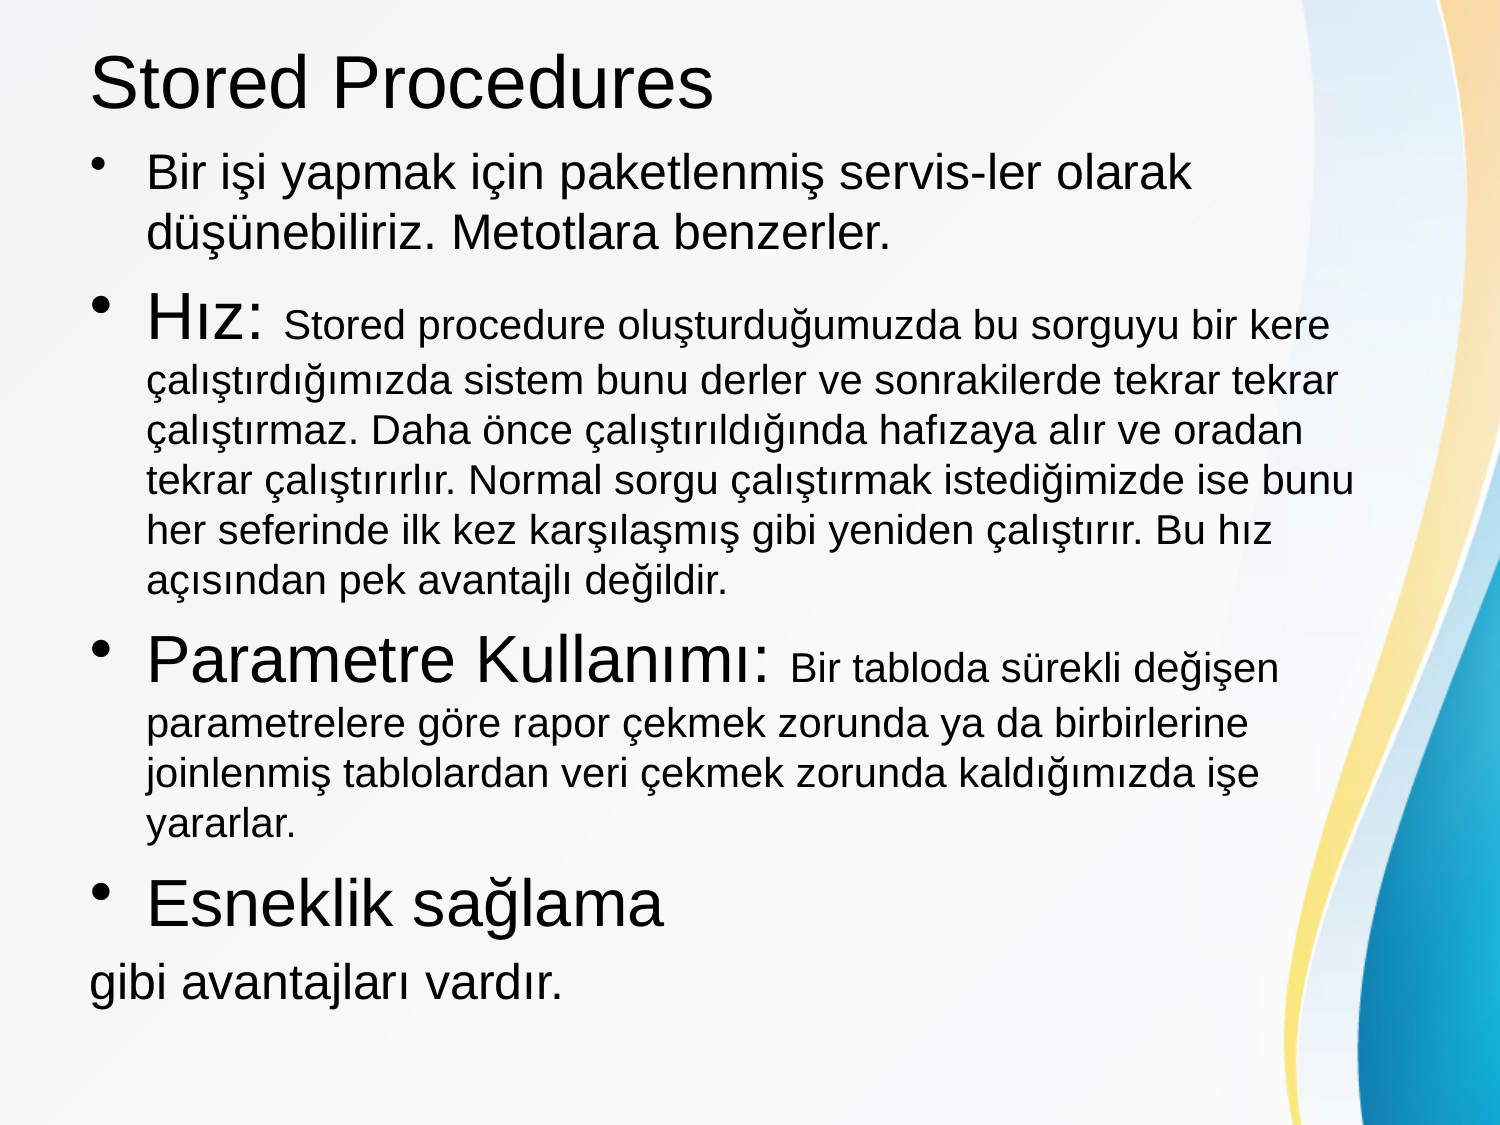

# Stored Procedures
Bir işi yapmak için paketlenmiş servis-ler olarak düşünebiliriz. Metotlara benzerler.
Hız: Stored procedure oluşturduğumuzda bu sorguyu bir kere çalıştırdığımızda sistem bunu derler ve sonrakilerde tekrar tekrar çalıştırmaz. Daha önce çalıştırıldığında hafızaya alır ve oradan tekrar çalıştırırlır. Normal sorgu çalıştırmak istediğimizde ise bunu her seferinde ilk kez karşılaşmış gibi yeniden çalıştırır. Bu hız açısından pek avantajlı değildir.
Parametre Kullanımı: Bir tabloda sürekli değişen parametrelere göre rapor çekmek zorunda ya da birbirlerine joinlenmiş tablolardan veri çekmek zorunda kaldığımızda işe yararlar.
Esneklik sağlama
gibi avantajları vardır.